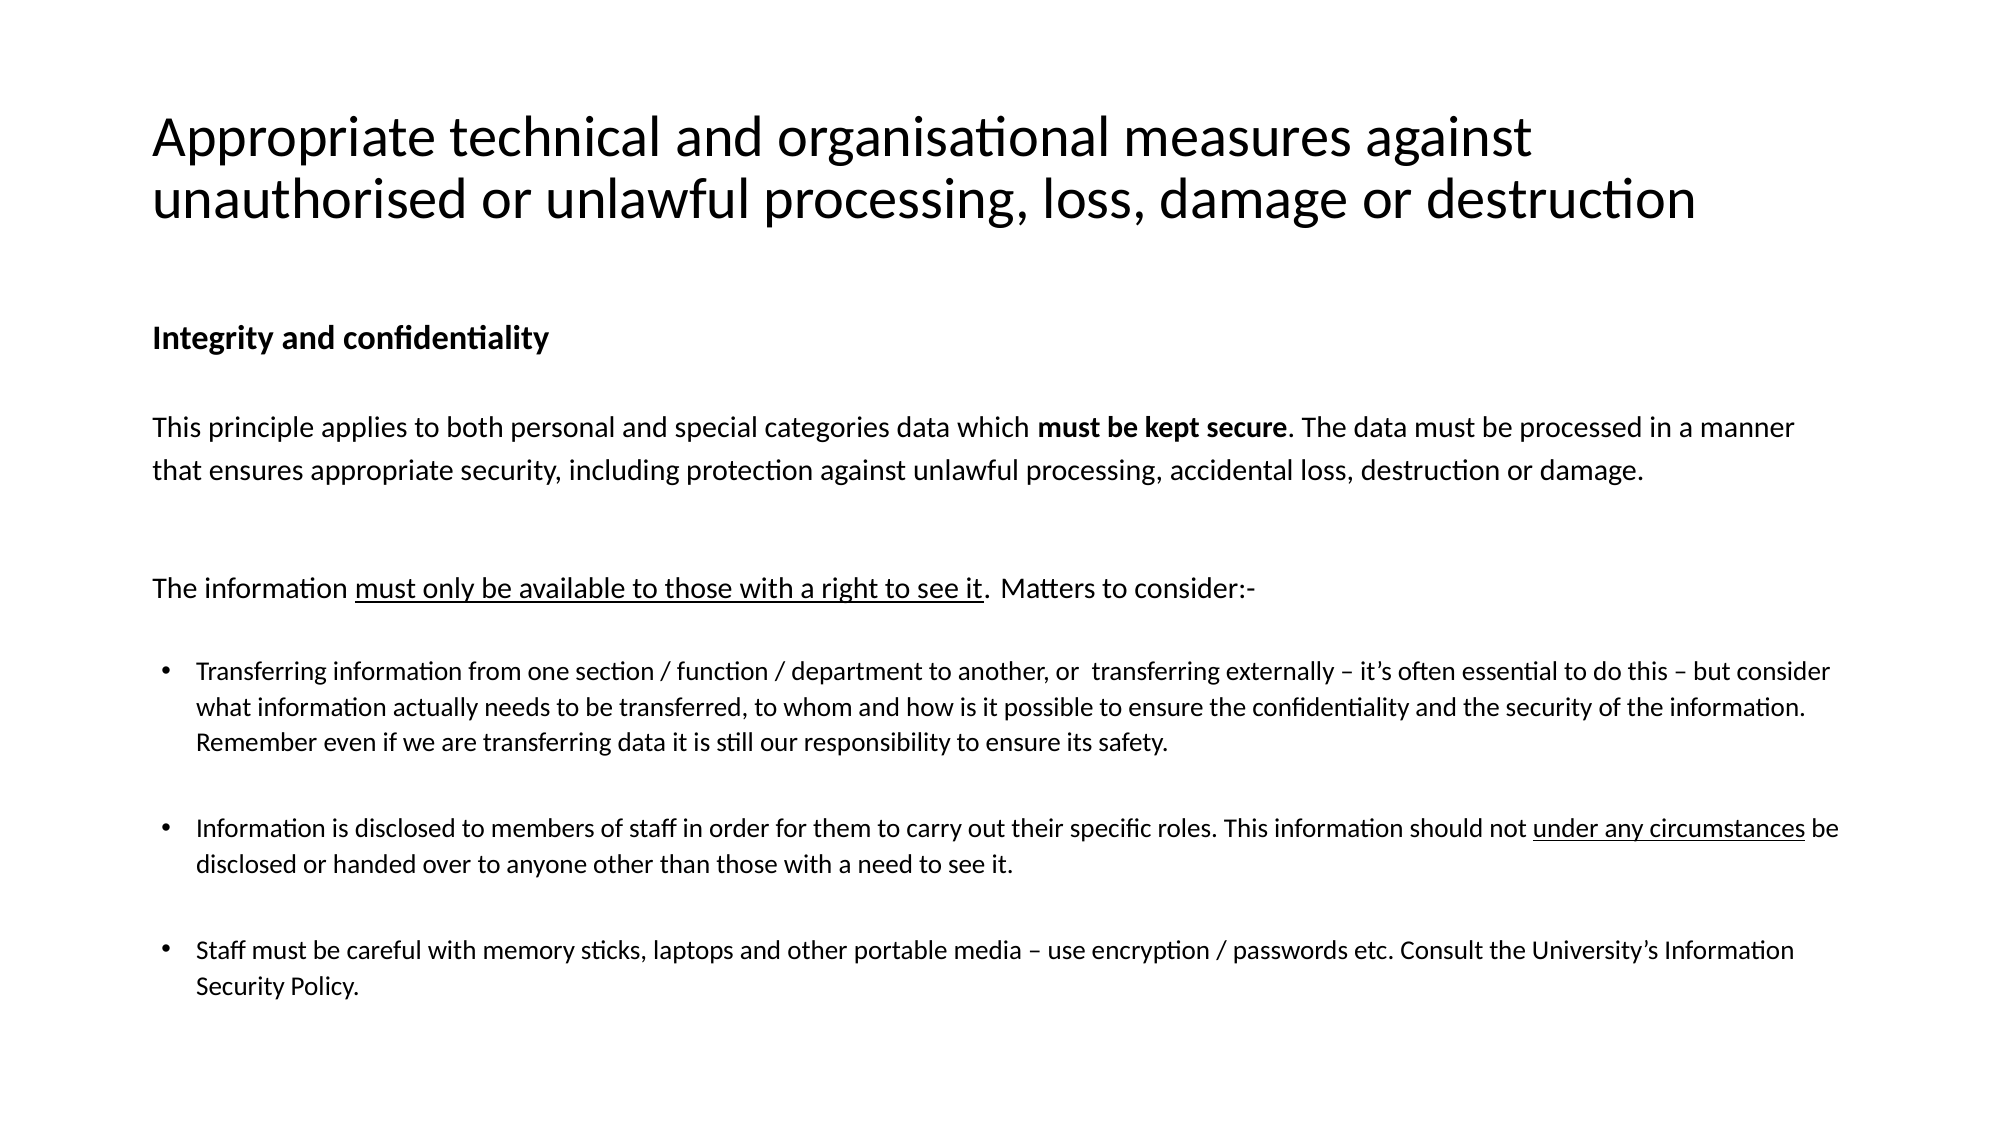

# Appropriate technical and organisational measures against unauthorised or unlawful processing, loss, damage or destruction
Integrity and confidentiality

This principle applies to both personal and special categories data which must be kept secure. The data must be processed in a manner that ensures appropriate security, including protection against unlawful processing, accidental loss, destruction or damage.

The information must only be available to those with a right to see it. Matters to consider:-

Transferring information from one section / function / department to another, or  transferring externally – it’s often essential to do this – but consider what information actually needs to be transferred, to whom and how is it possible to ensure the confidentiality and the security of the information. Remember even if we are transferring data it is still our responsibility to ensure its safety.

Information is disclosed to members of staff in order for them to carry out their specific roles. This information should not under any circumstances be disclosed or handed over to anyone other than those with a need to see it.

Staff must be careful with memory sticks, laptops and other portable media – use encryption / passwords etc. Consult the University’s Information Security Policy.